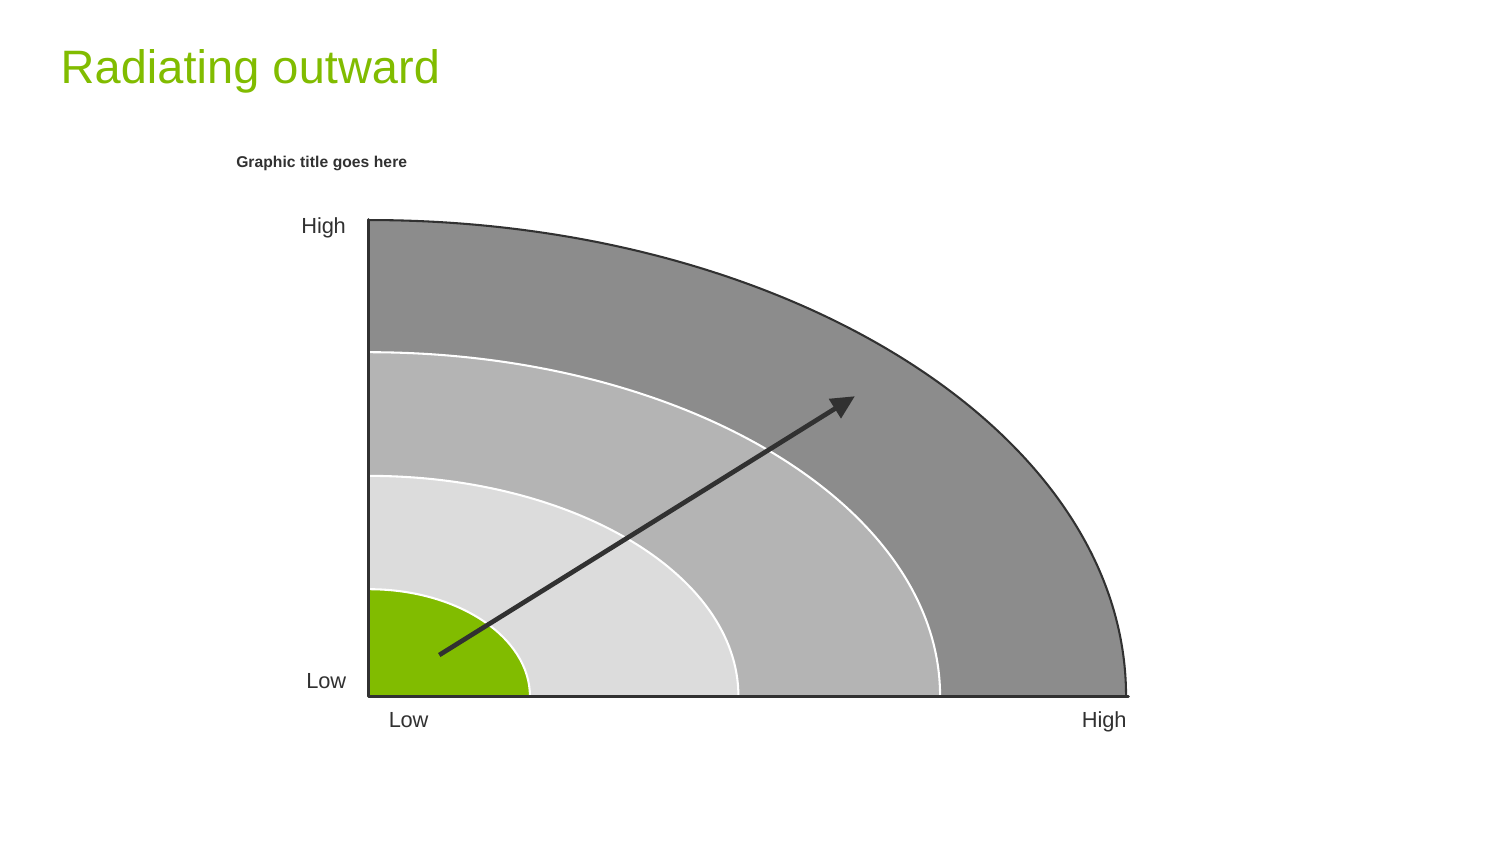

# Radiating outward
Graphic title goes here
High

Low
Low
High